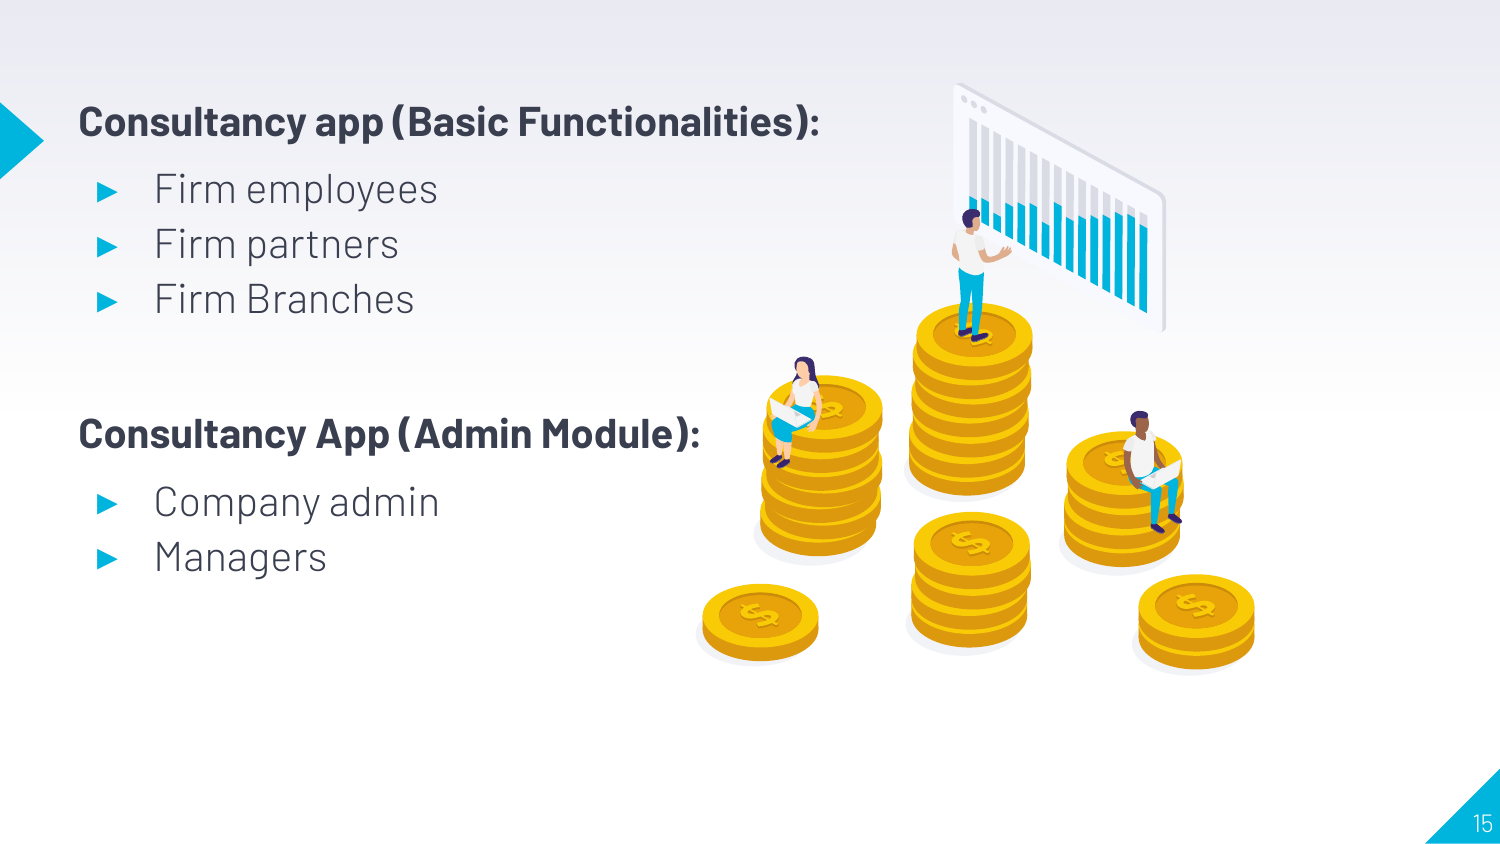

Consultancy app (Basic Functionalities):
Firm employees
Firm partners
Firm Branches

Consultancy App (Admin Module):
Company admin
Managers

15